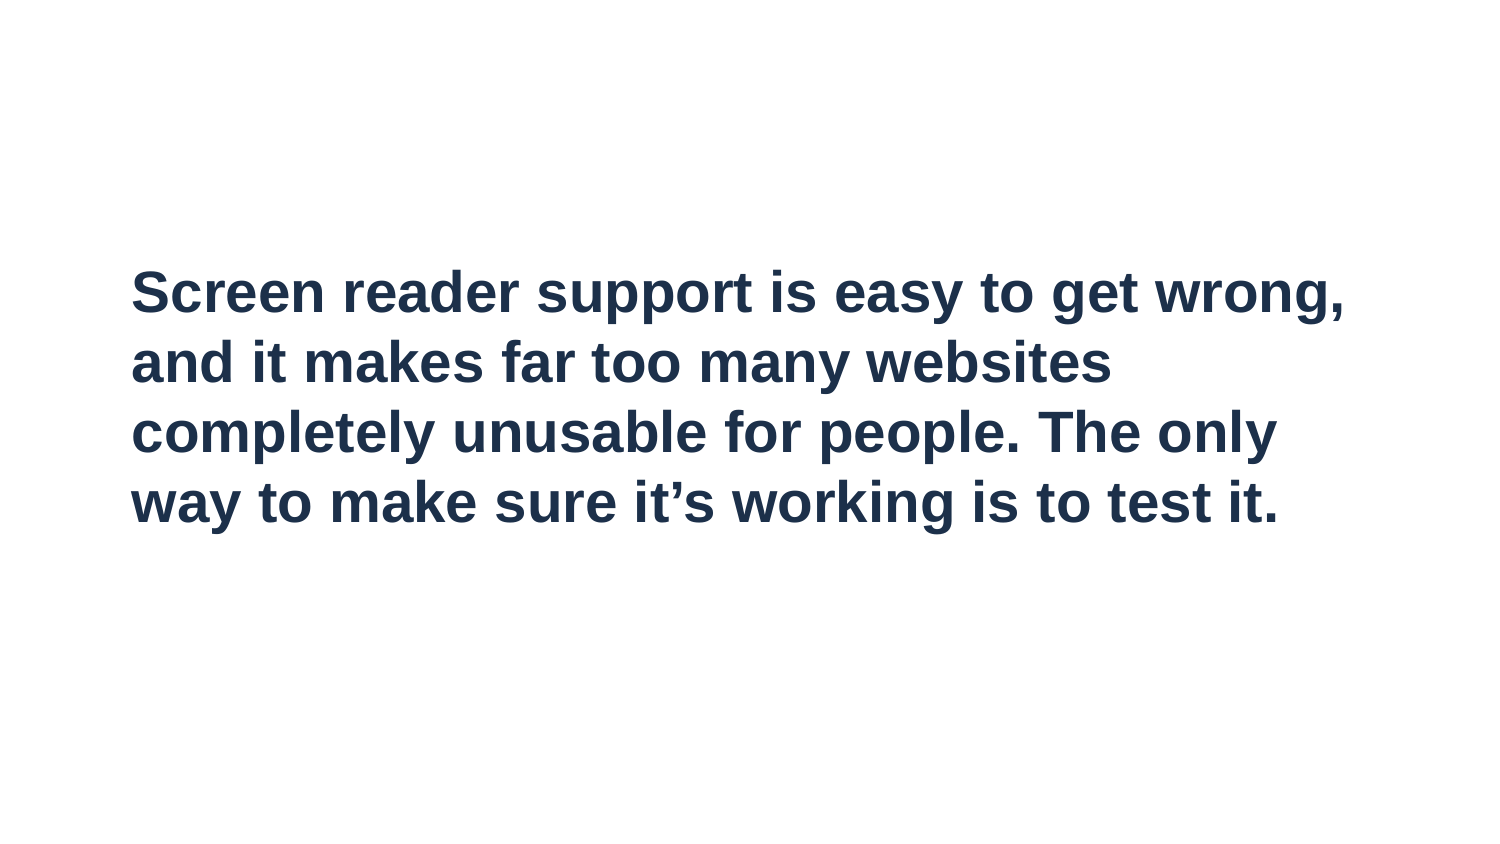

# Screen reader support is easy to get wrong, and it makes far too many websites completely unusable for people. The only way to make sure it’s working is to test it.